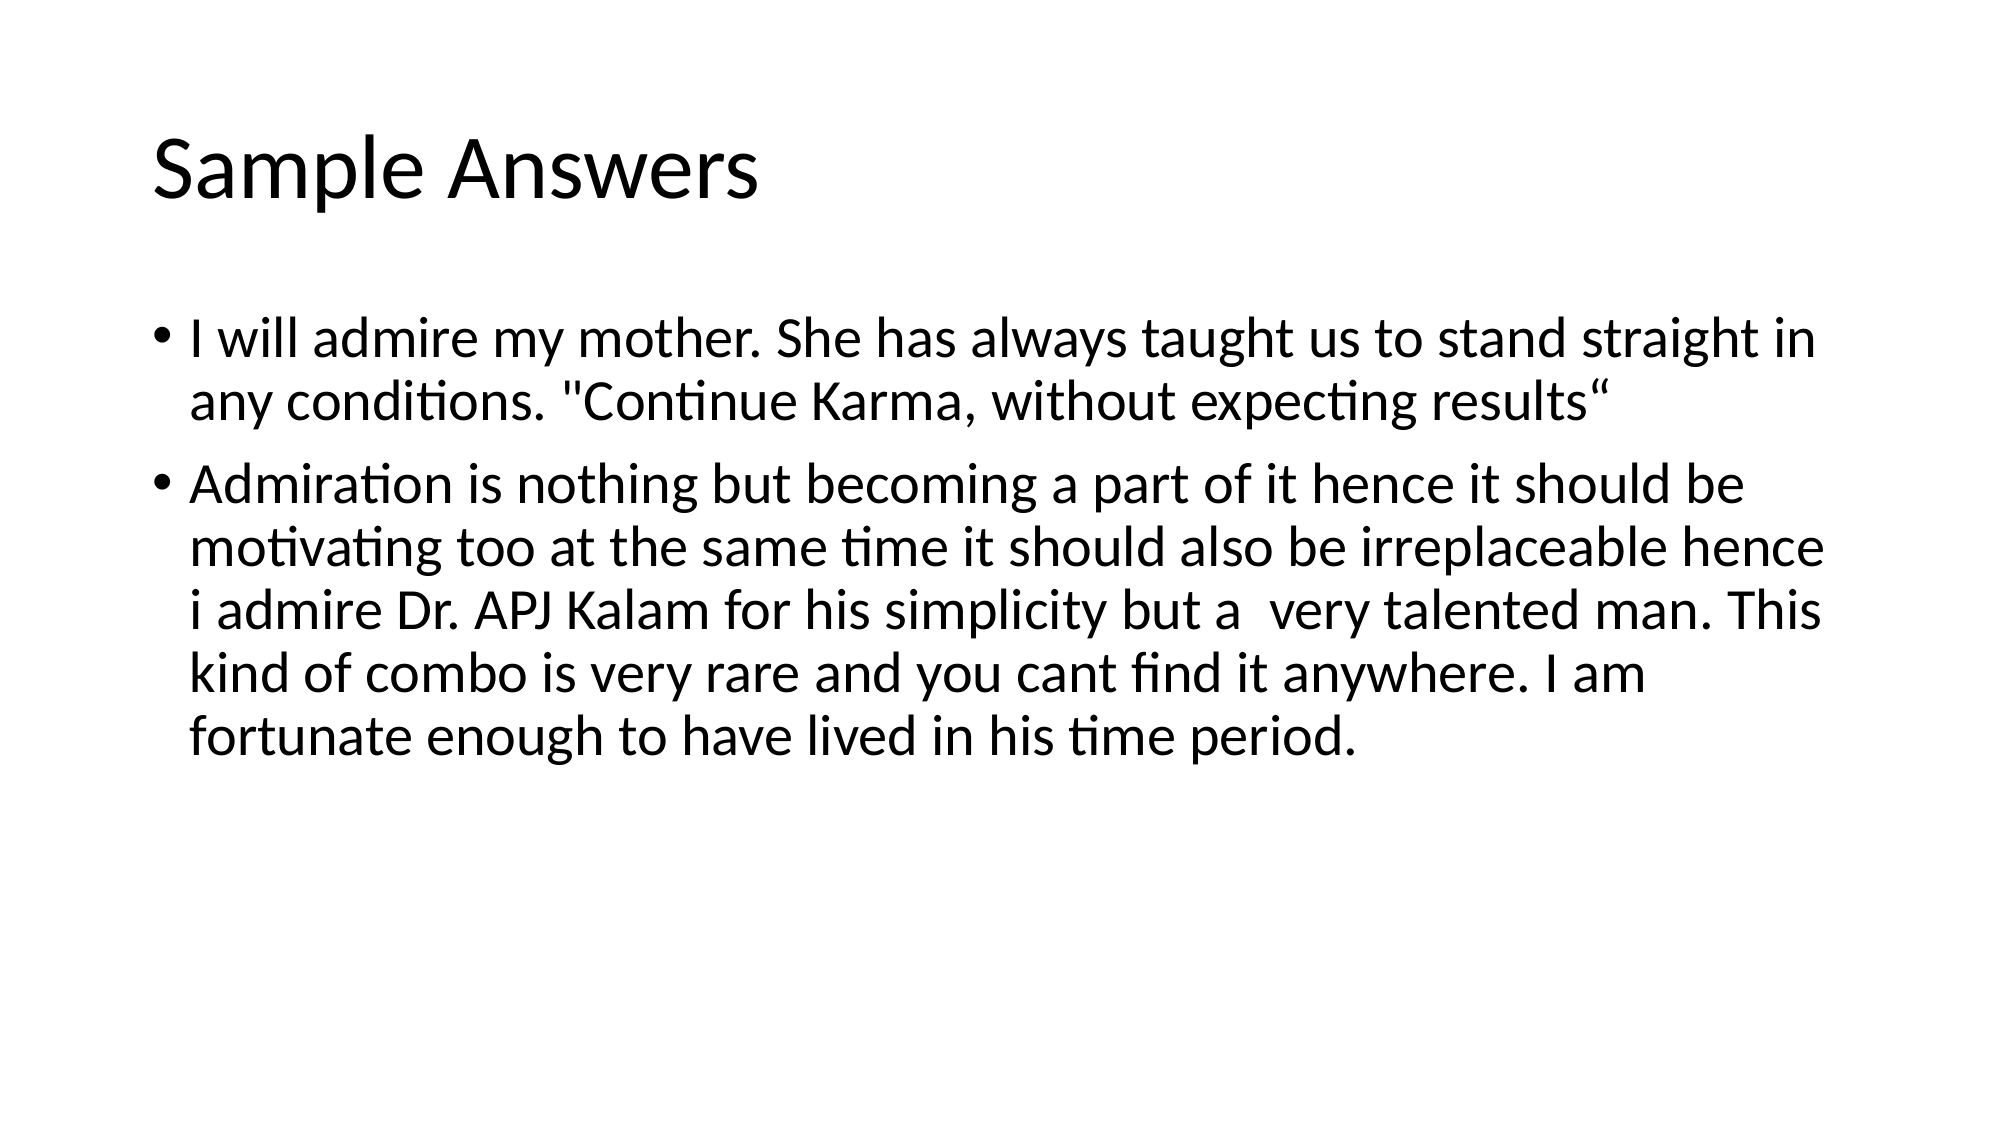

# Sample Answers
I will admire my mother. She has always taught us to stand straight in any conditions. "Continue Karma, without expecting results“
Admiration is nothing but becoming a part of it hence it should be motivating too at the same time it should also be irreplaceable hence i admire Dr. APJ Kalam for his simplicity but a  very talented man. This kind of combo is very rare and you cant find it anywhere. I am fortunate enough to have lived in his time period.